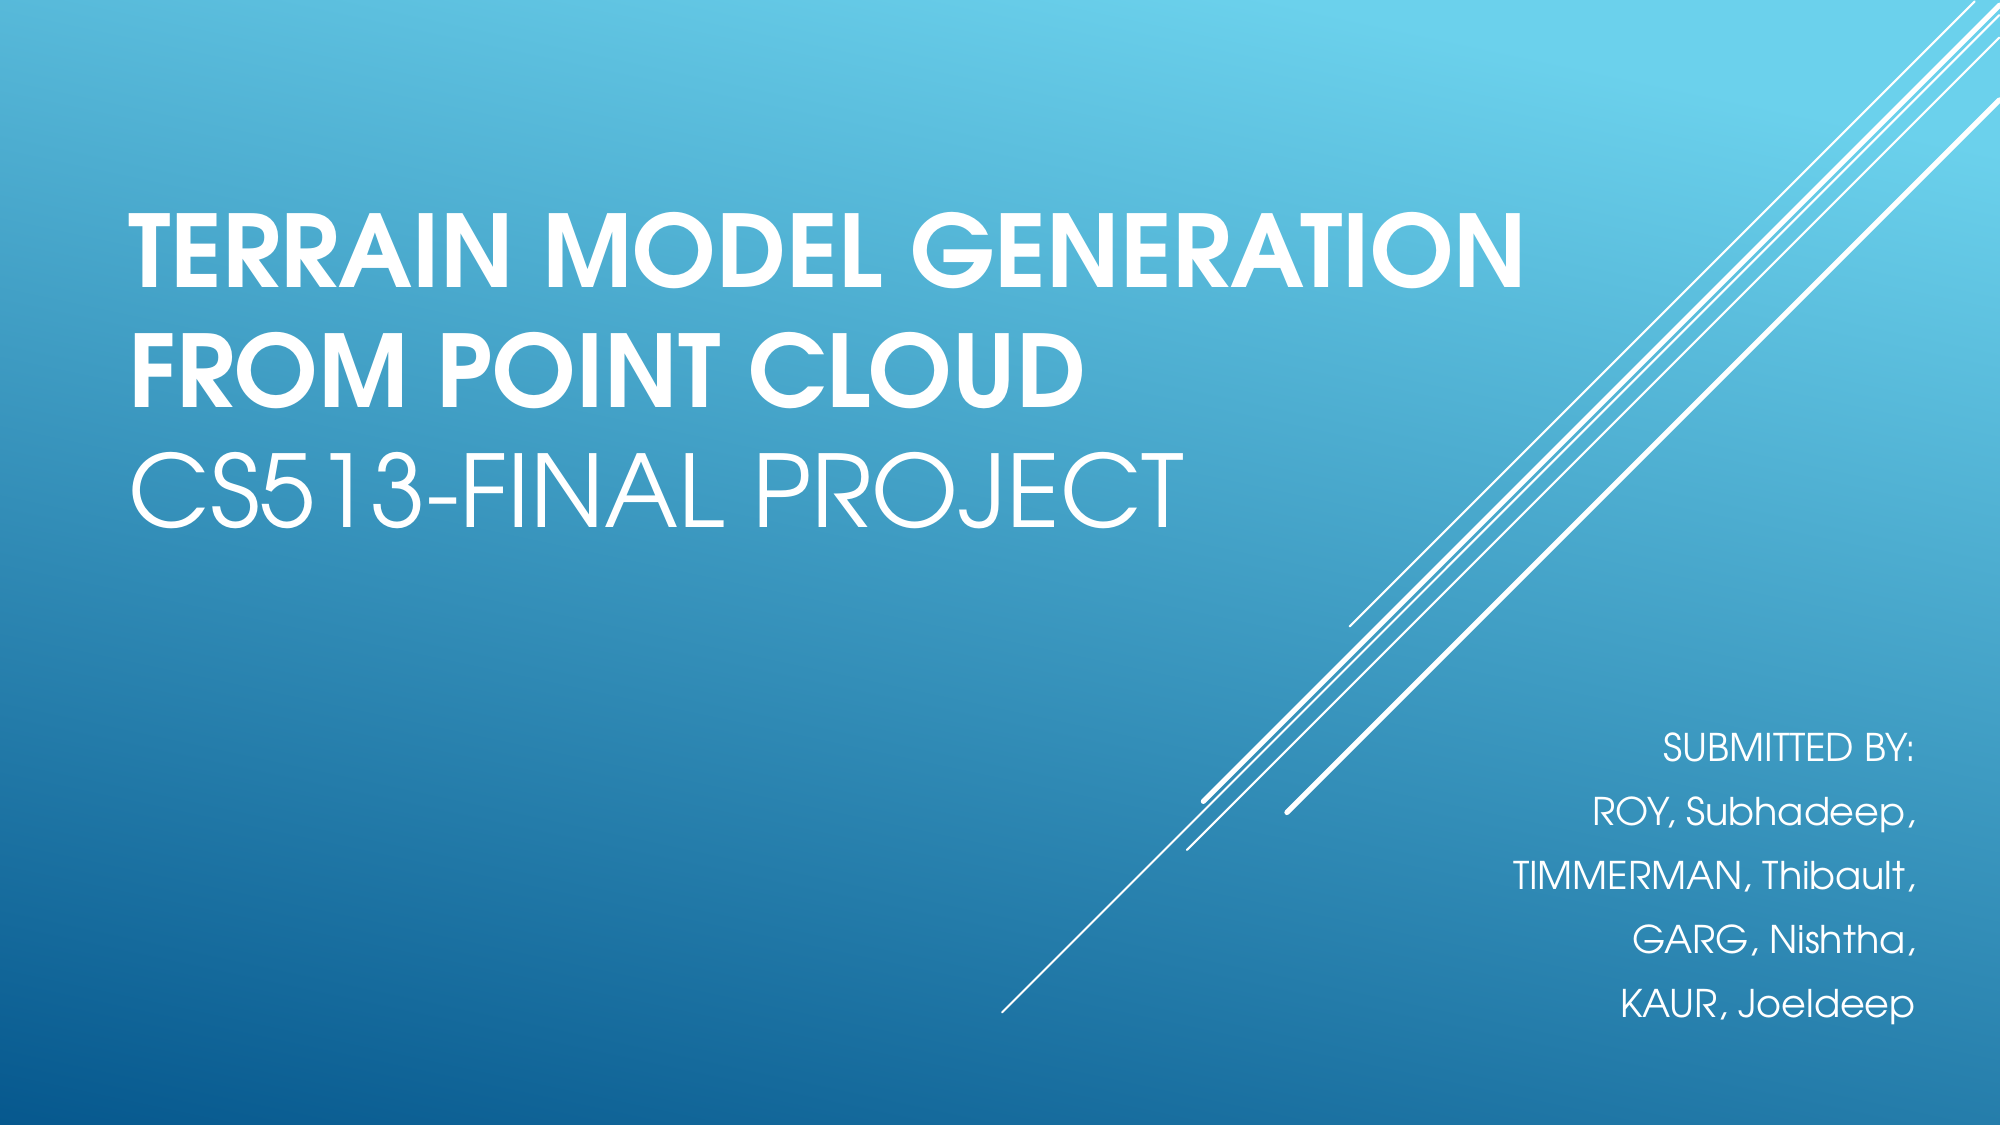

# TERRAIN MODEL GENERATION FROM POINT CLOUD CS513-FINAL PROJECT
SUBMITTED BY:
ROY, Subhadeep,
TIMMERMAN, Thibault,
GARG, Nishtha,
KAUR, Joeldeep